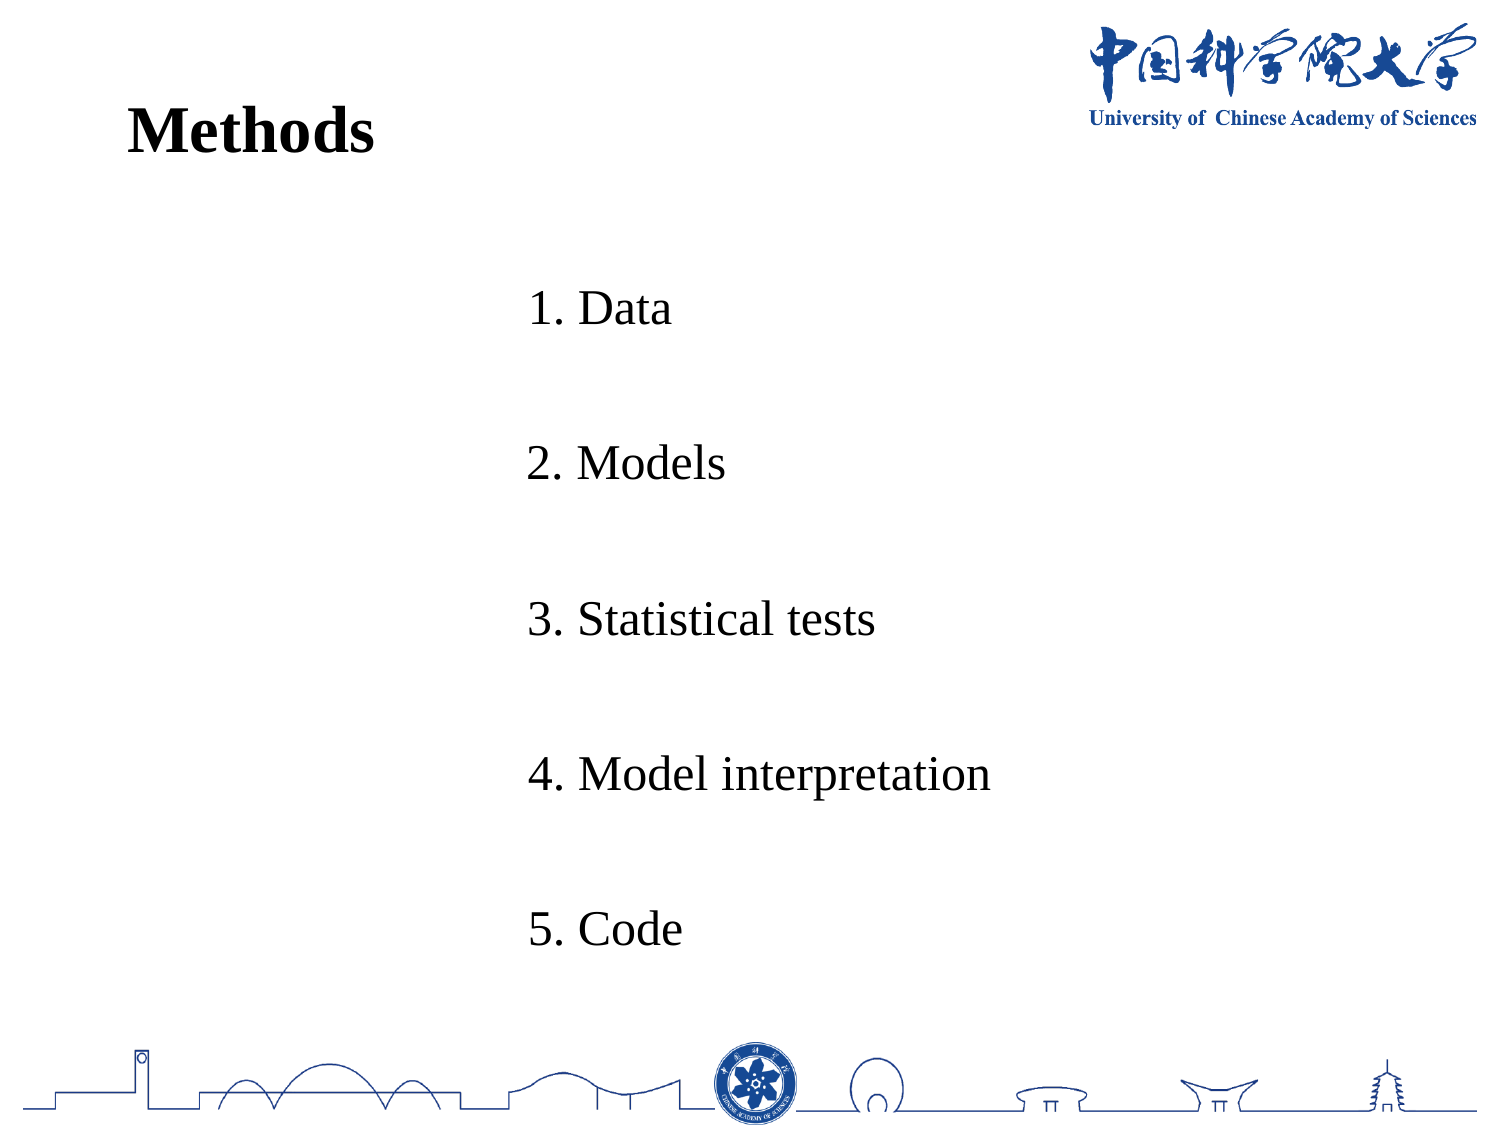

Methods
1. Data
2. Models
3. Statistical tests
4. Model interpretation
5. Code